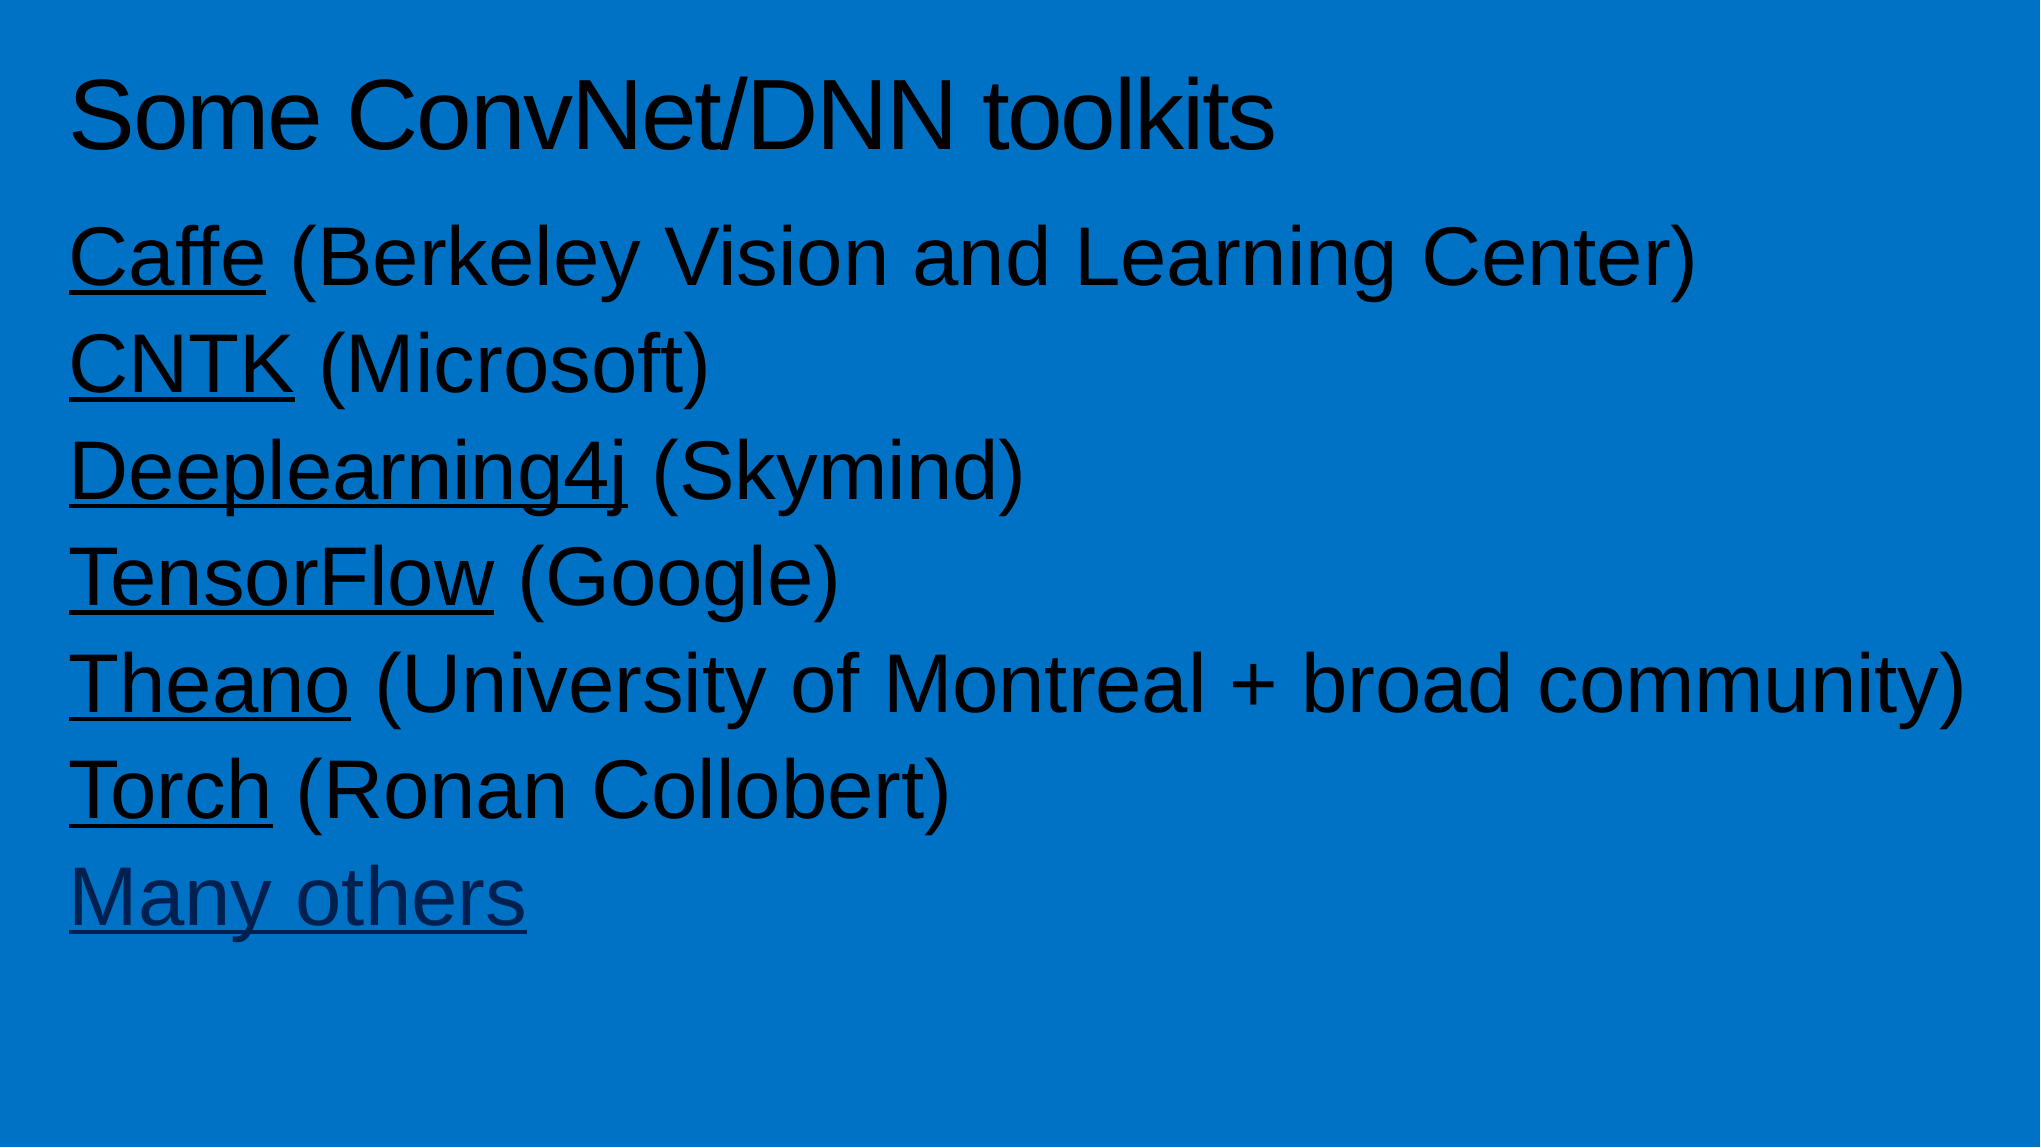

# Some ConvNet/DNN toolkits
Caffe (Berkeley Vision and Learning Center)
CNTK (Microsoft)
Deeplearning4j (Skymind)
TensorFlow (Google)
Theano (University of Montreal + broad community)
Torch (Ronan Collobert)
Many others